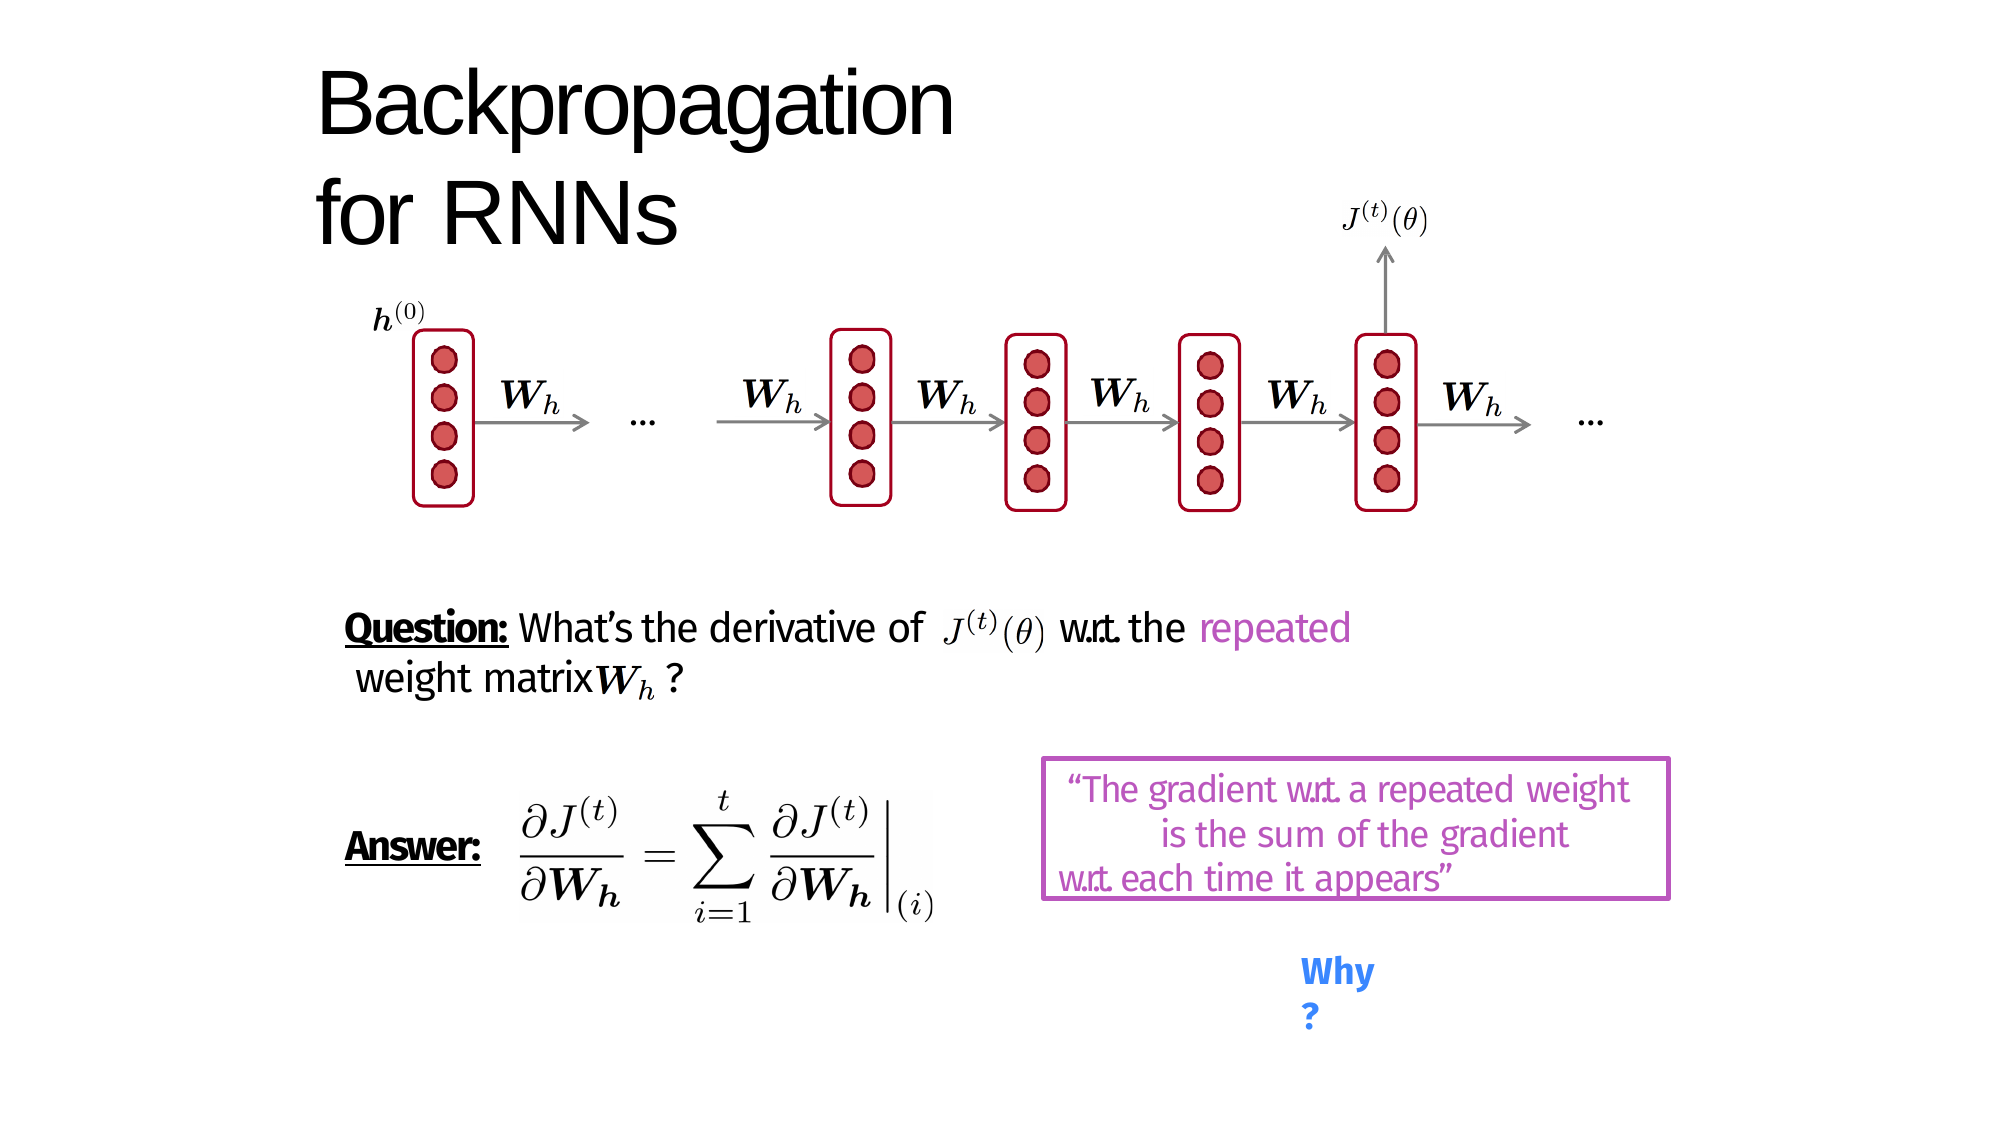

# Backpropagation for RNNs

…
…

w.r.t. the repeated
Question: What’s the derivative of  weight matrix	?

Answer:

“The gradient w.r.t. a repeated weight  is the sum of the gradient
w.r.t. each time it appears”

Why?